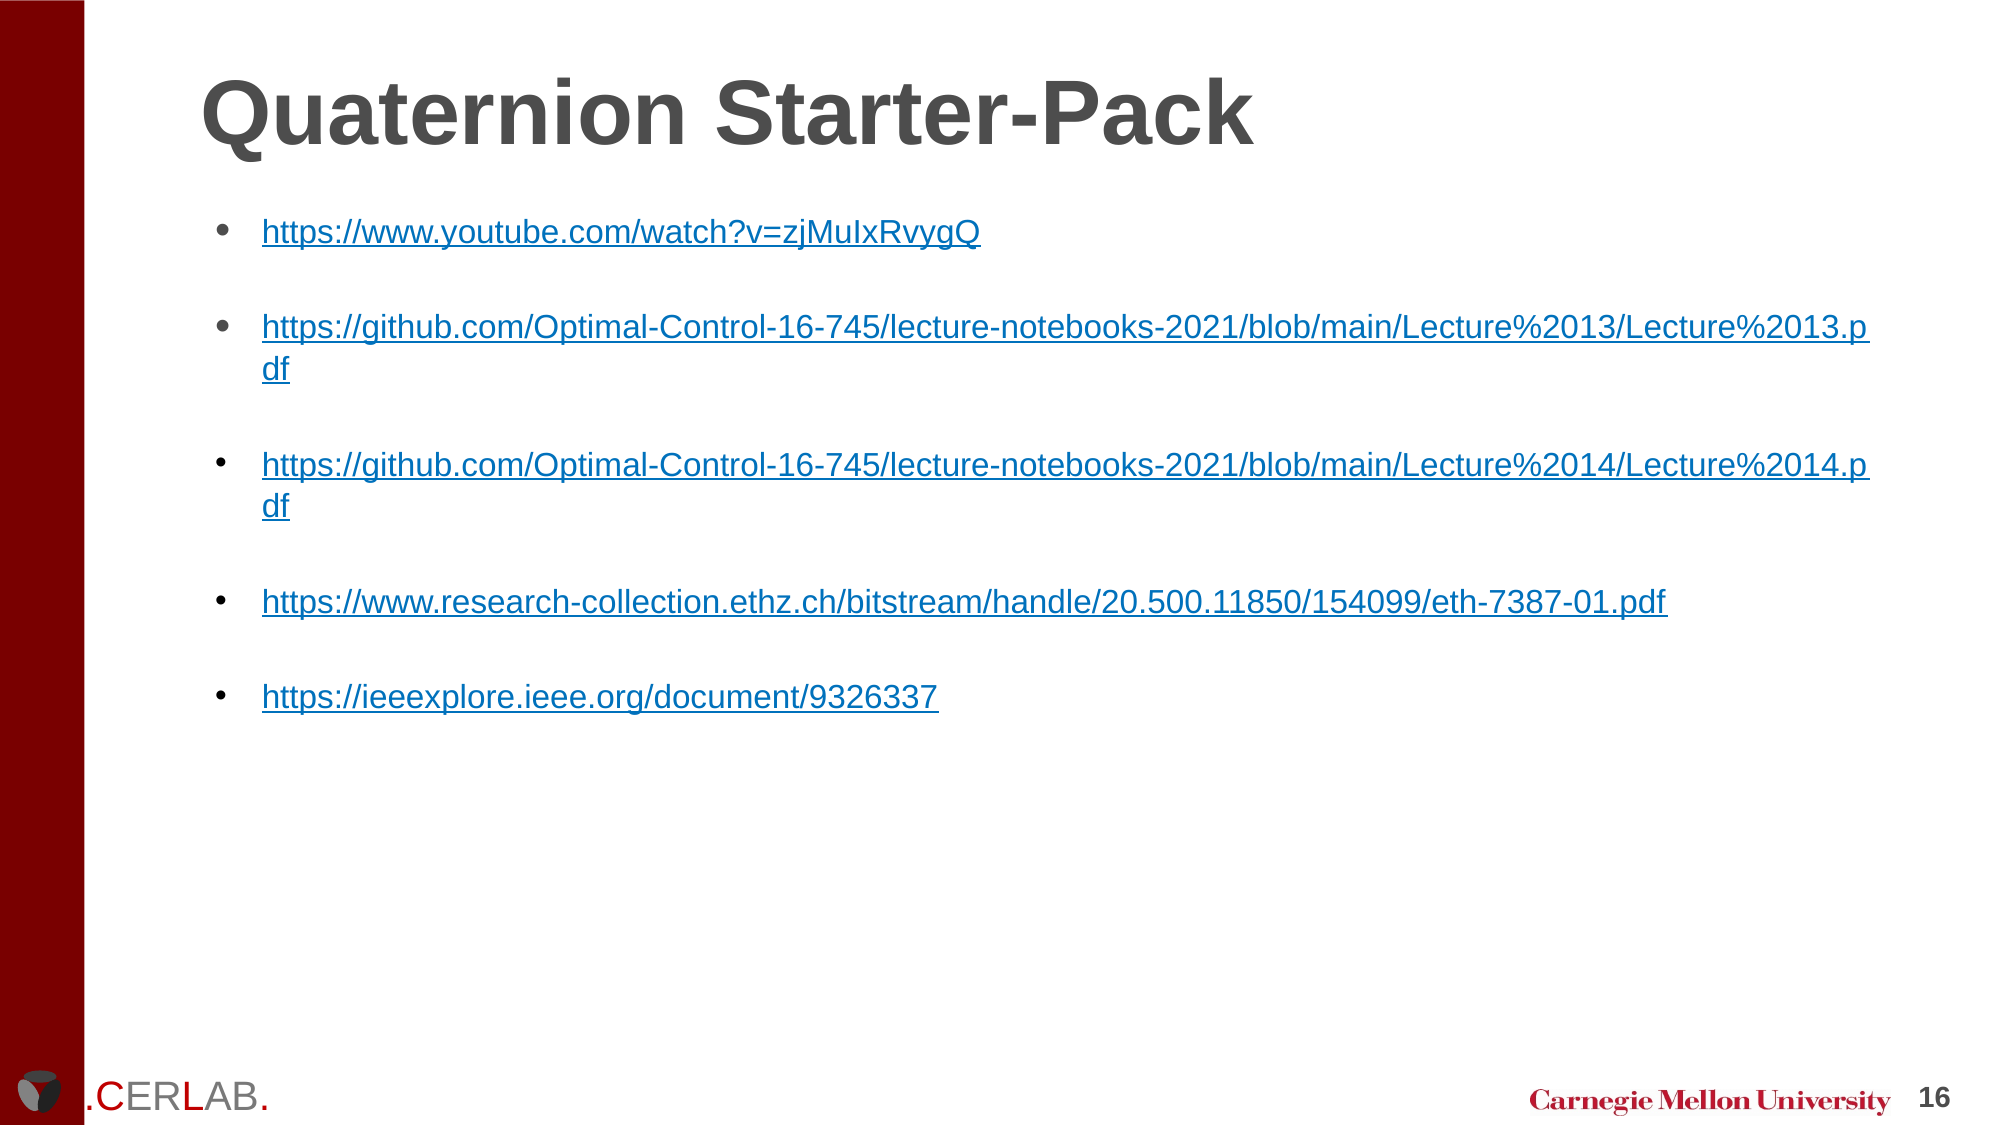

Quaternion Starter-Pack

https://www.youtube.com/watch?v=zjMuIxRvygQ

https://github.com/Optimal-Control-16-745/lecture-notebooks-2021/blob/main/Lecture%2013/Lecture%2013.pdf

https://github.com/Optimal-Control-16-745/lecture-notebooks-2021/blob/main/Lecture%2014/Lecture%2014.pdf

https://www.research-collection.ethz.ch/bitstream/handle/20.500.11850/154099/eth-7387-01.pdf

https://ieeexplore.ieee.org/document/9326337